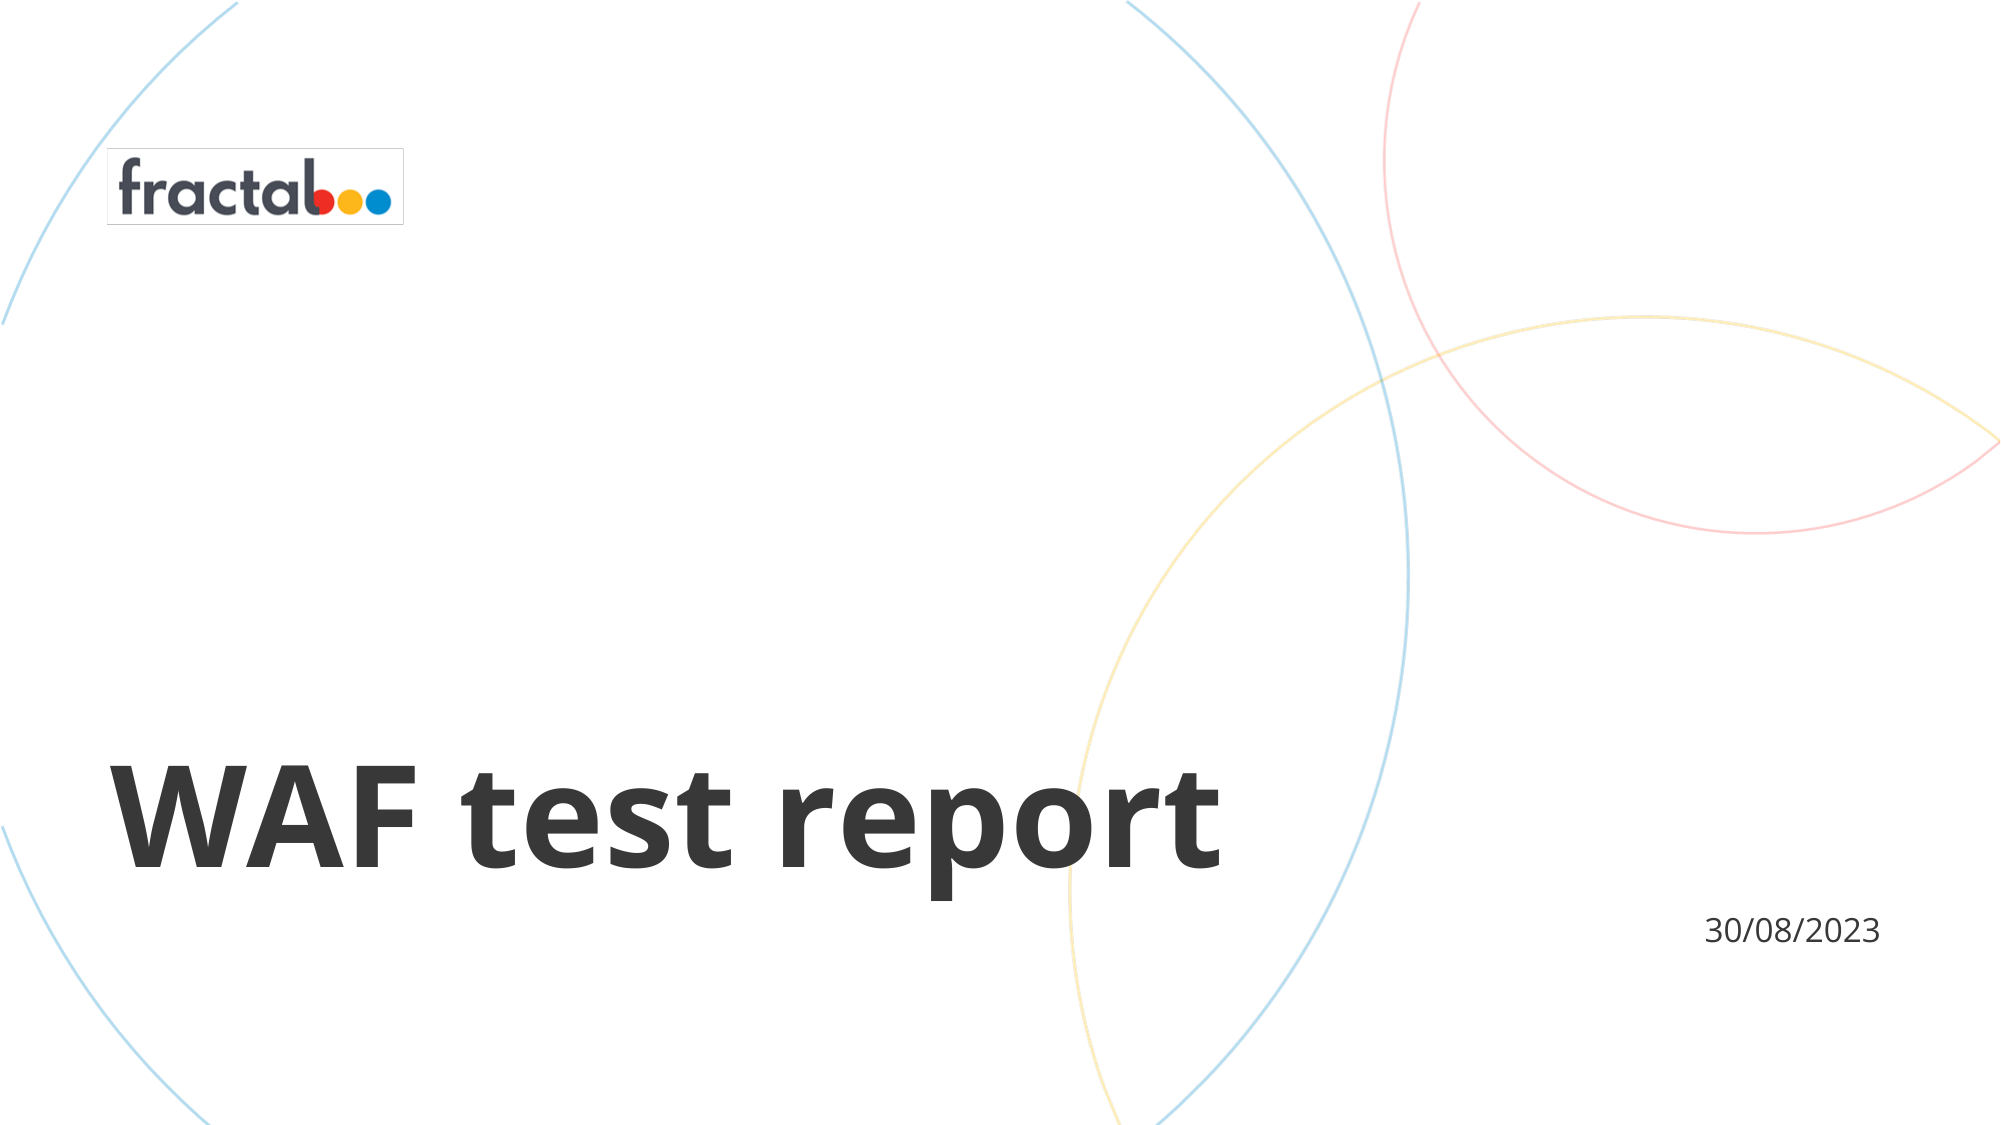

# WAF test report
30/08/2023
Avinash Gupta and Nitin Bangera